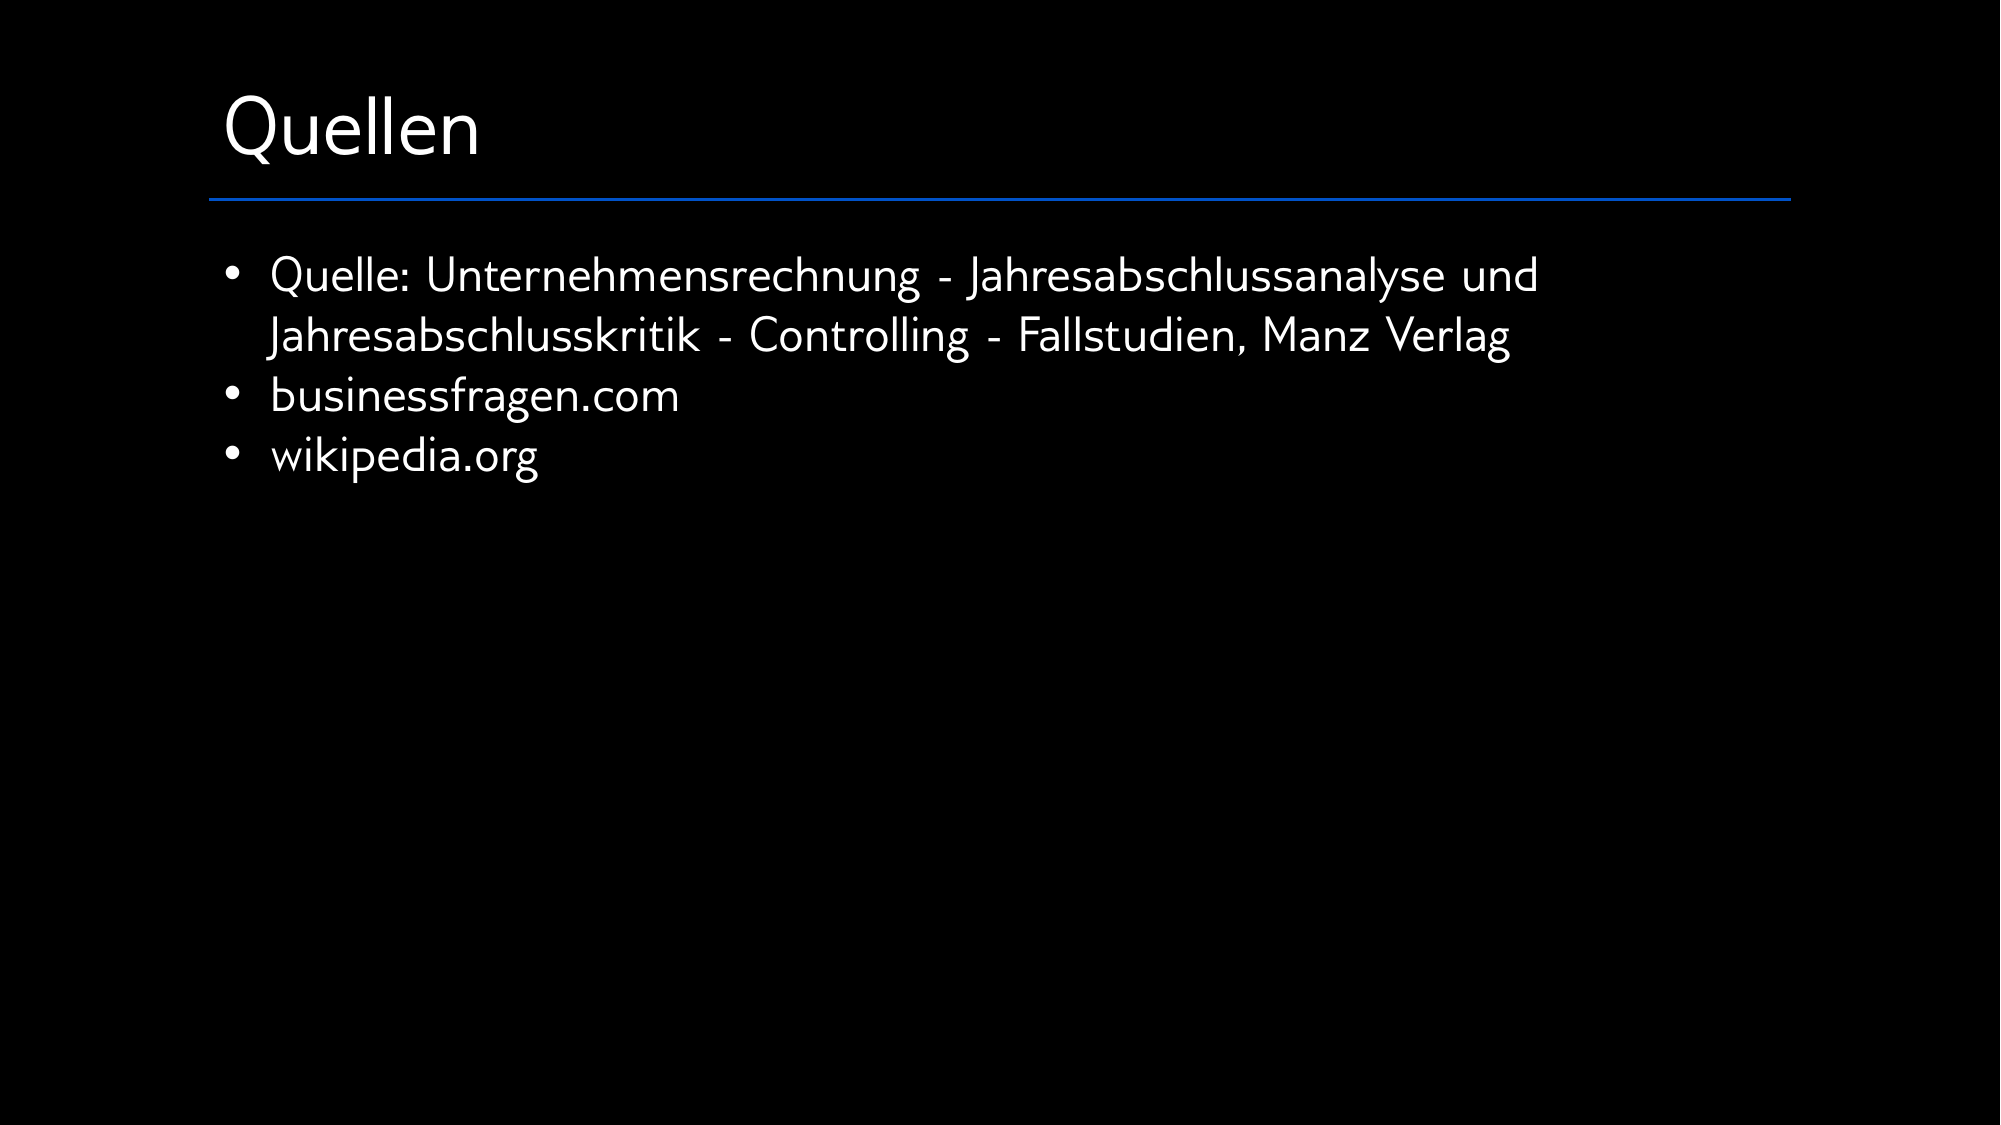

Quellen
Quelle: Unternehmensrechnung - Jahresabschlussanalyse und Jahresabschlusskritik - Controlling - Fallstudien, Manz Verlag
businessfragen.com
wikipedia.org